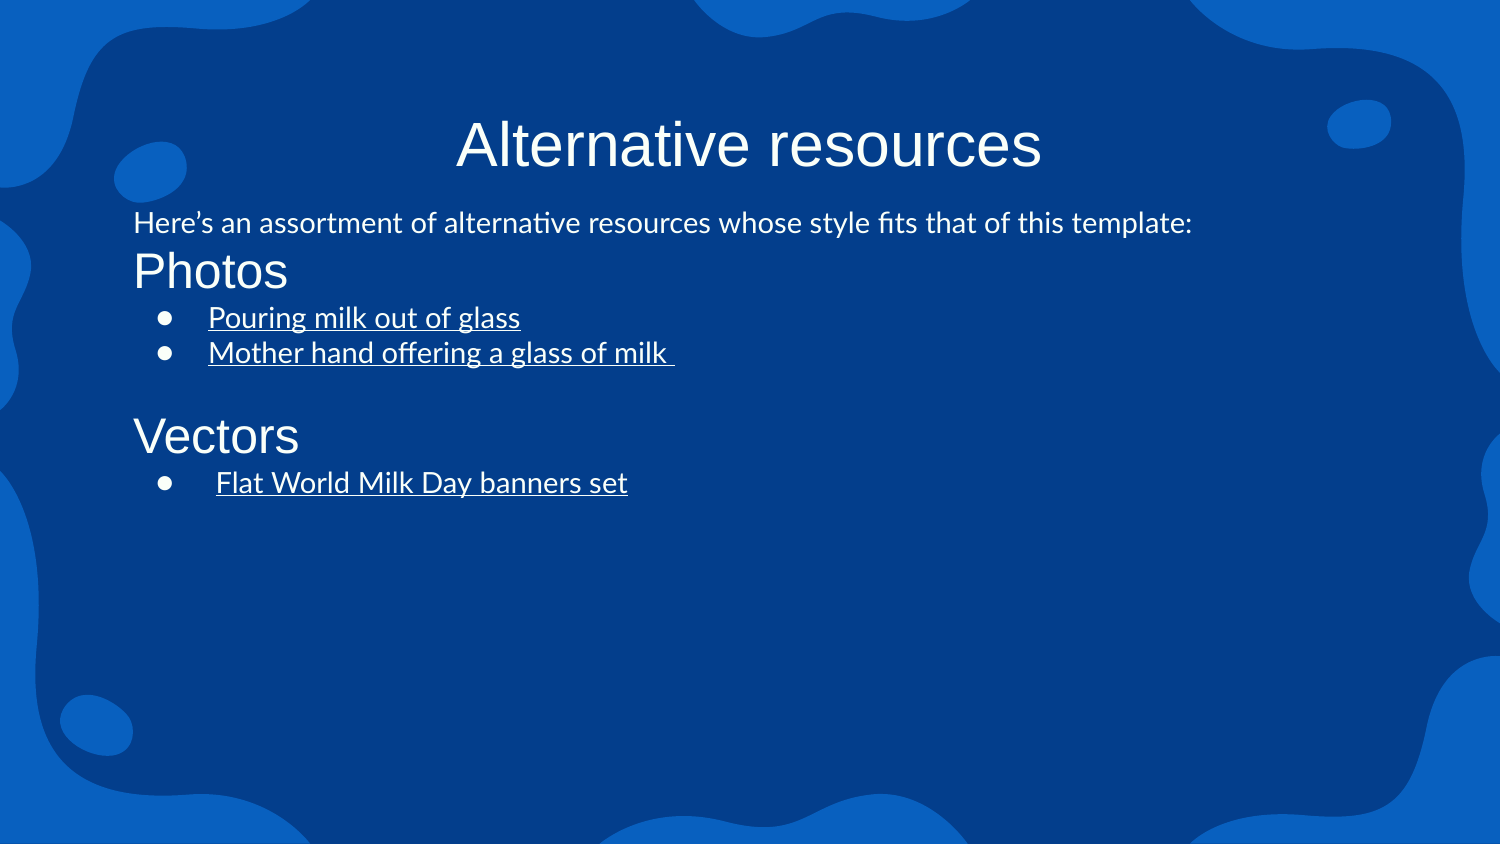

# Alternative resources
Here’s an assortment of alternative resources whose style fits that of this template:
Photos
Pouring milk out of glass
Mother hand offering a glass of milk

Vectors
 Flat World Milk Day banners set